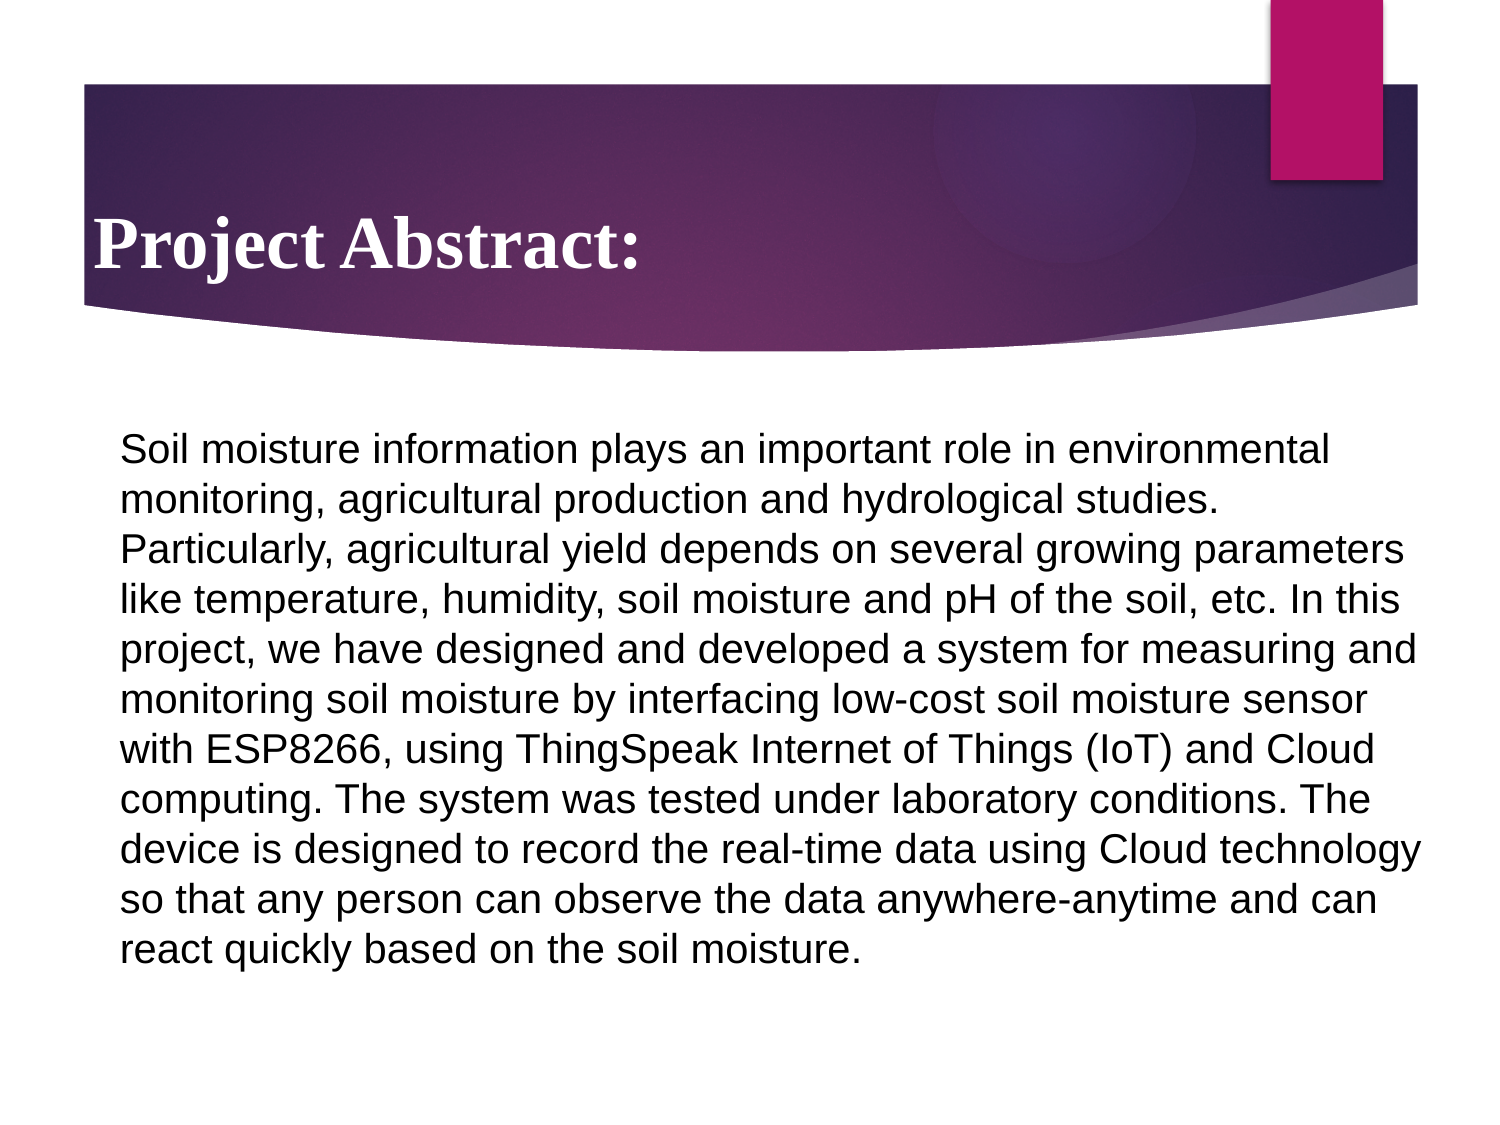

Project Abstract:
# Soil moisture information plays an important role in environmental monitoring, agricultural production and hydrological studies. Particularly, agricultural yield depends on several growing parameters like temperature, humidity, soil moisture and pH of the soil, etc. In this project, we have designed and developed a system for measuring and monitoring soil moisture by interfacing low-cost soil moisture sensor with ESP8266, using ThingSpeak Internet of Things (IoT) and Cloud computing. The system was tested under laboratory conditions. The device is designed to record the real-time data using Cloud technology so that any person can observe the data anywhere-anytime and can react quickly based on the soil moisture.